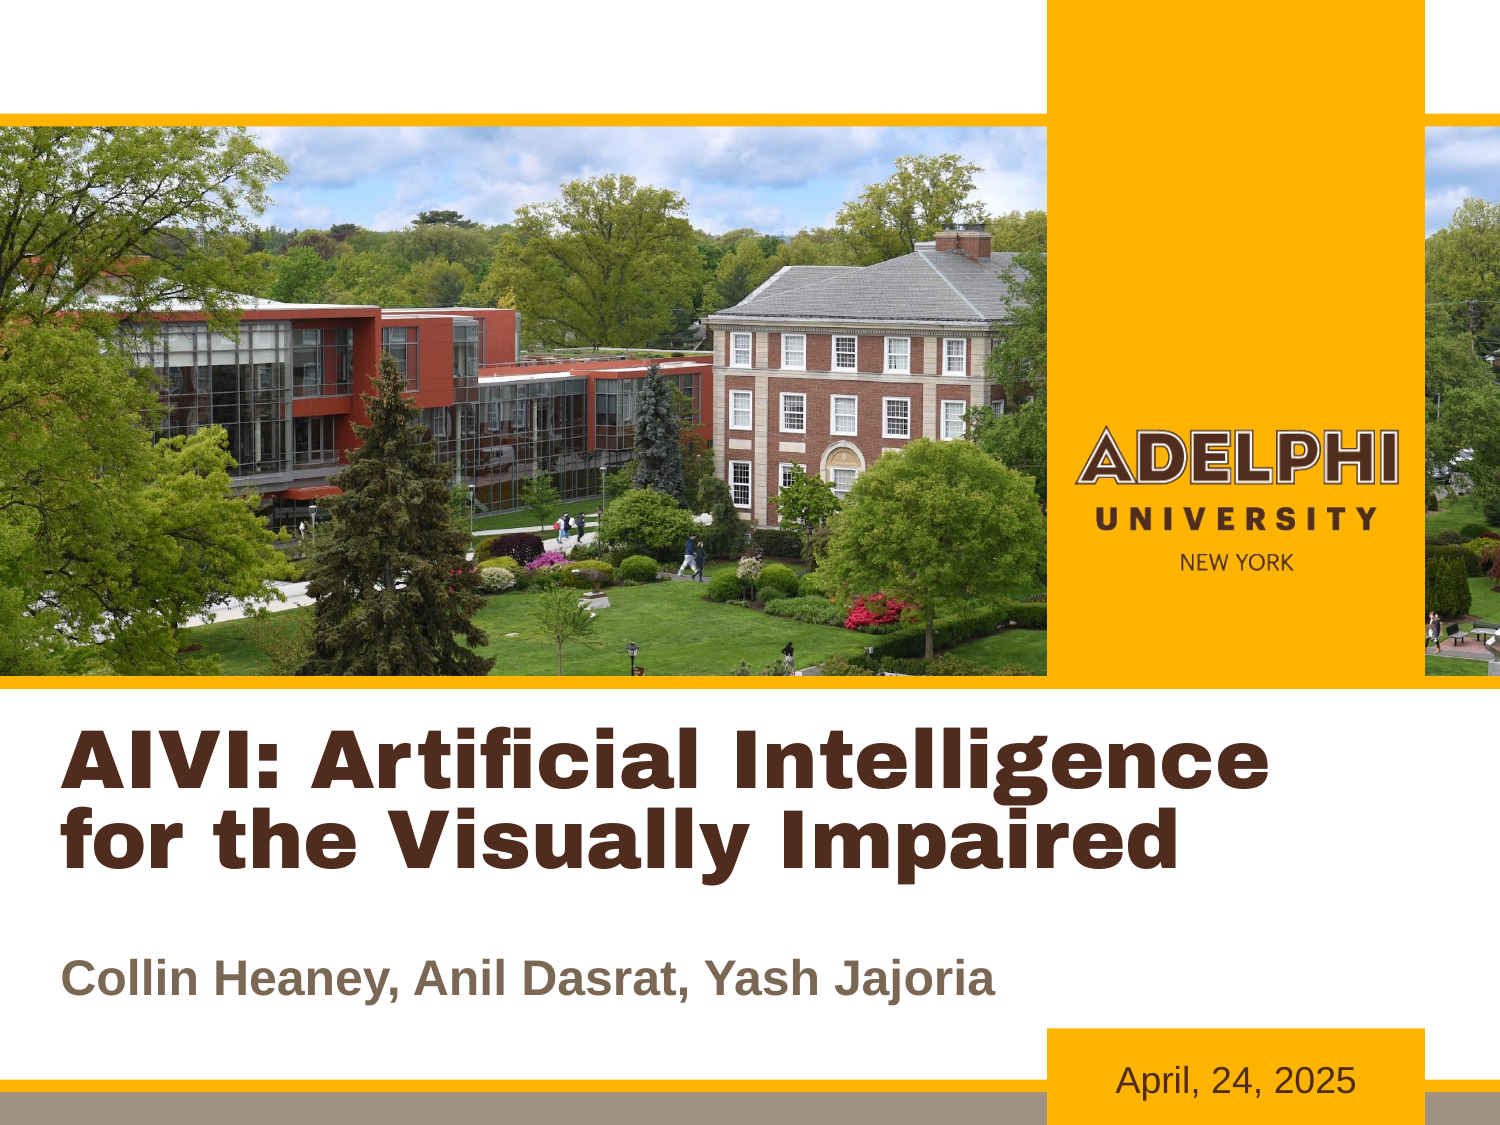

AIVI: Artificial Intelligence for the Visually Impaired
Collin Heaney, Anil Dasrat, Yash Jajoria
April, 24, 2025